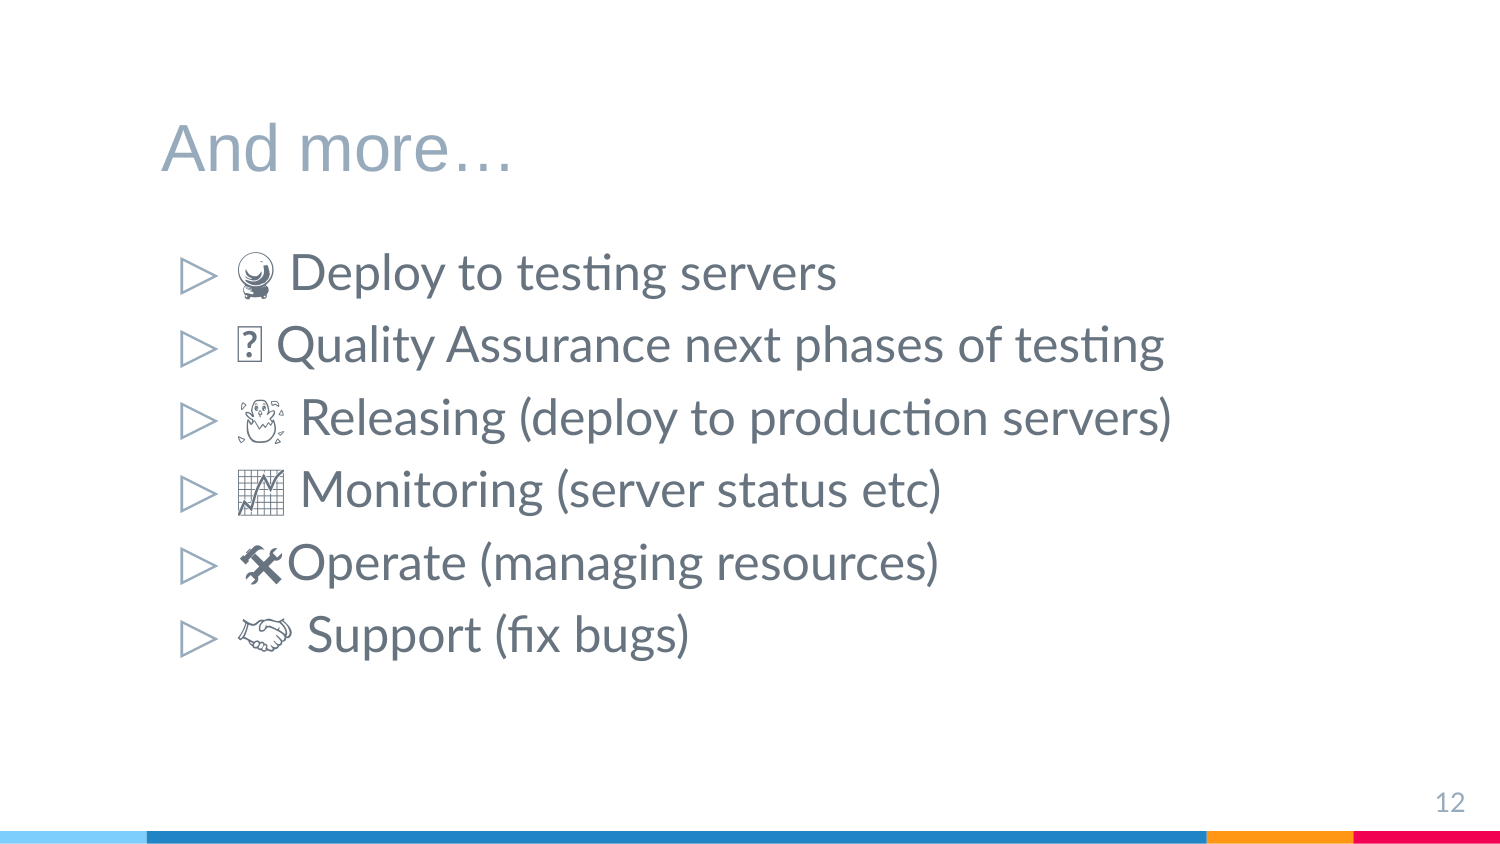

# And more…
🔮 Deploy to testing servers
🧪 Quality Assurance next phases of testing
🐣 Releasing (deploy to production servers)
📈 Monitoring (server status etc)
🛠Operate (managing resources)
🤝 Support (fix bugs)
12